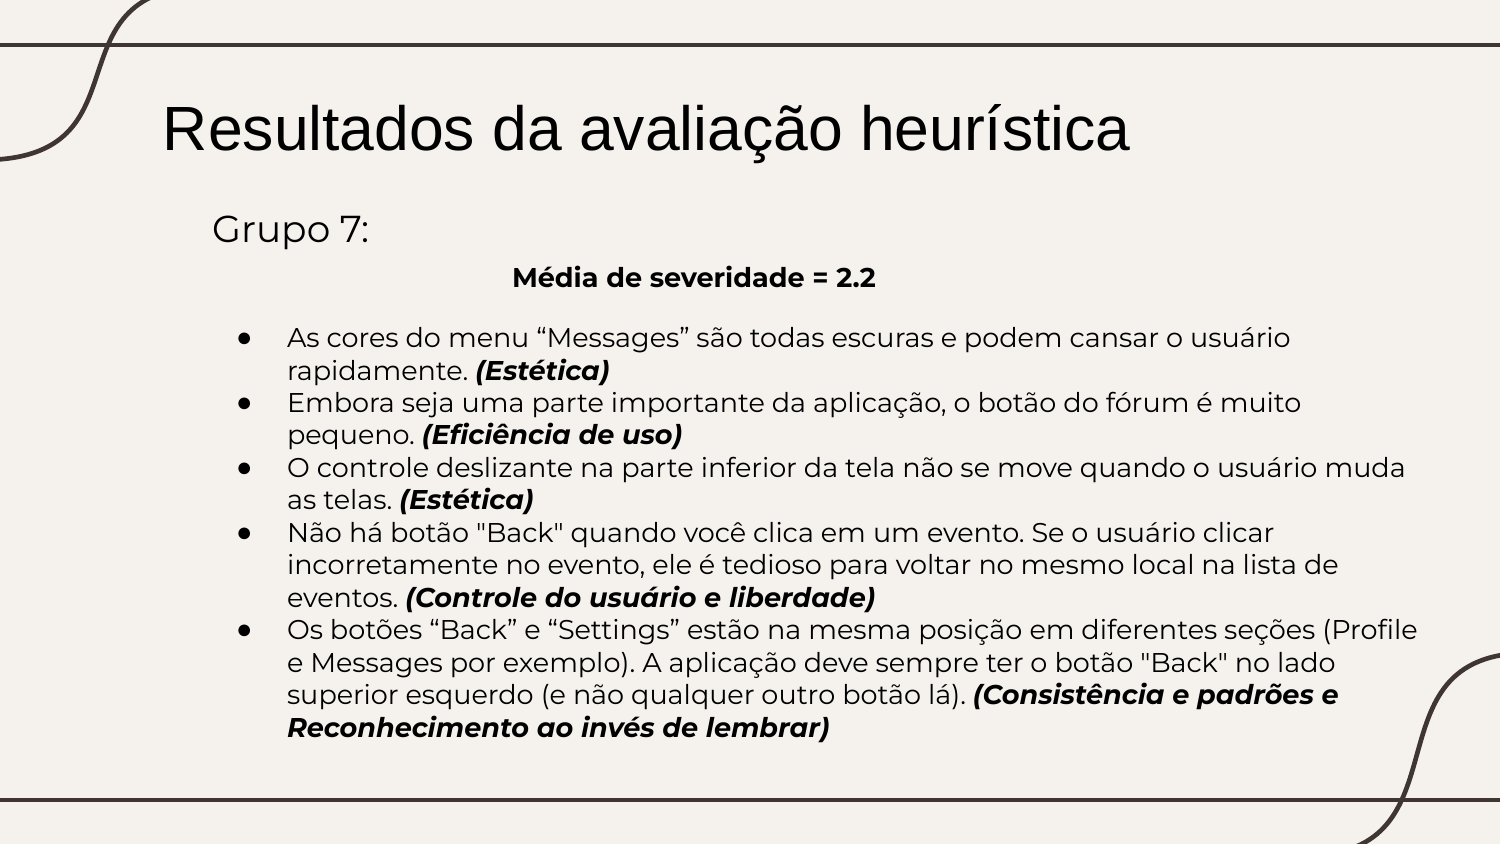

Resultados da avaliação heurística
Grupo 7: 									Média de severidade = 2.2
As cores do menu “Messages” são todas escuras e podem cansar o usuário rapidamente. (Estética)
Embora seja uma parte importante da aplicação, o botão do fórum é muito pequeno. (Eficiência de uso)
O controle deslizante na parte inferior da tela não se move quando o usuário muda as telas. (Estética)
Não há botão "Back" quando você clica em um evento. Se o usuário clicar incorretamente no evento, ele é tedioso para voltar no mesmo local na lista de eventos. (Controle do usuário e liberdade)
Os botões “Back” e “Settings” estão na mesma posição em diferentes seções (Profile e Messages por exemplo). A aplicação deve sempre ter o botão "Back" no lado superior esquerdo (e não qualquer outro botão lá). (Consistência e padrões e Reconhecimento ao invés de lembrar)